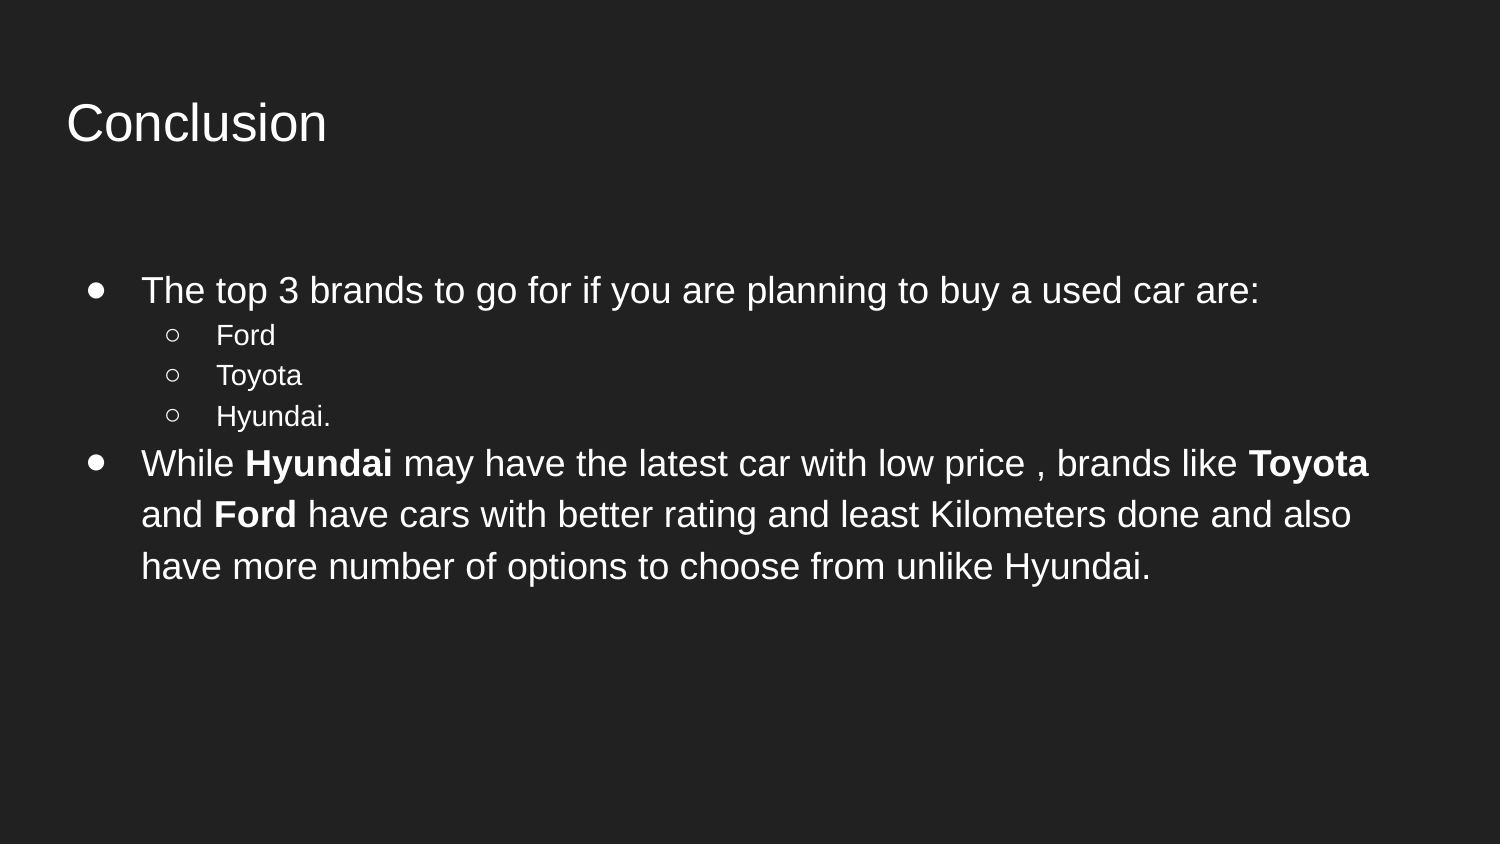

# Conclusion
The top 3 brands to go for if you are planning to buy a used car are:
Ford
Toyota
Hyundai.
While Hyundai may have the latest car with low price , brands like Toyota and Ford have cars with better rating and least Kilometers done and also have more number of options to choose from unlike Hyundai.